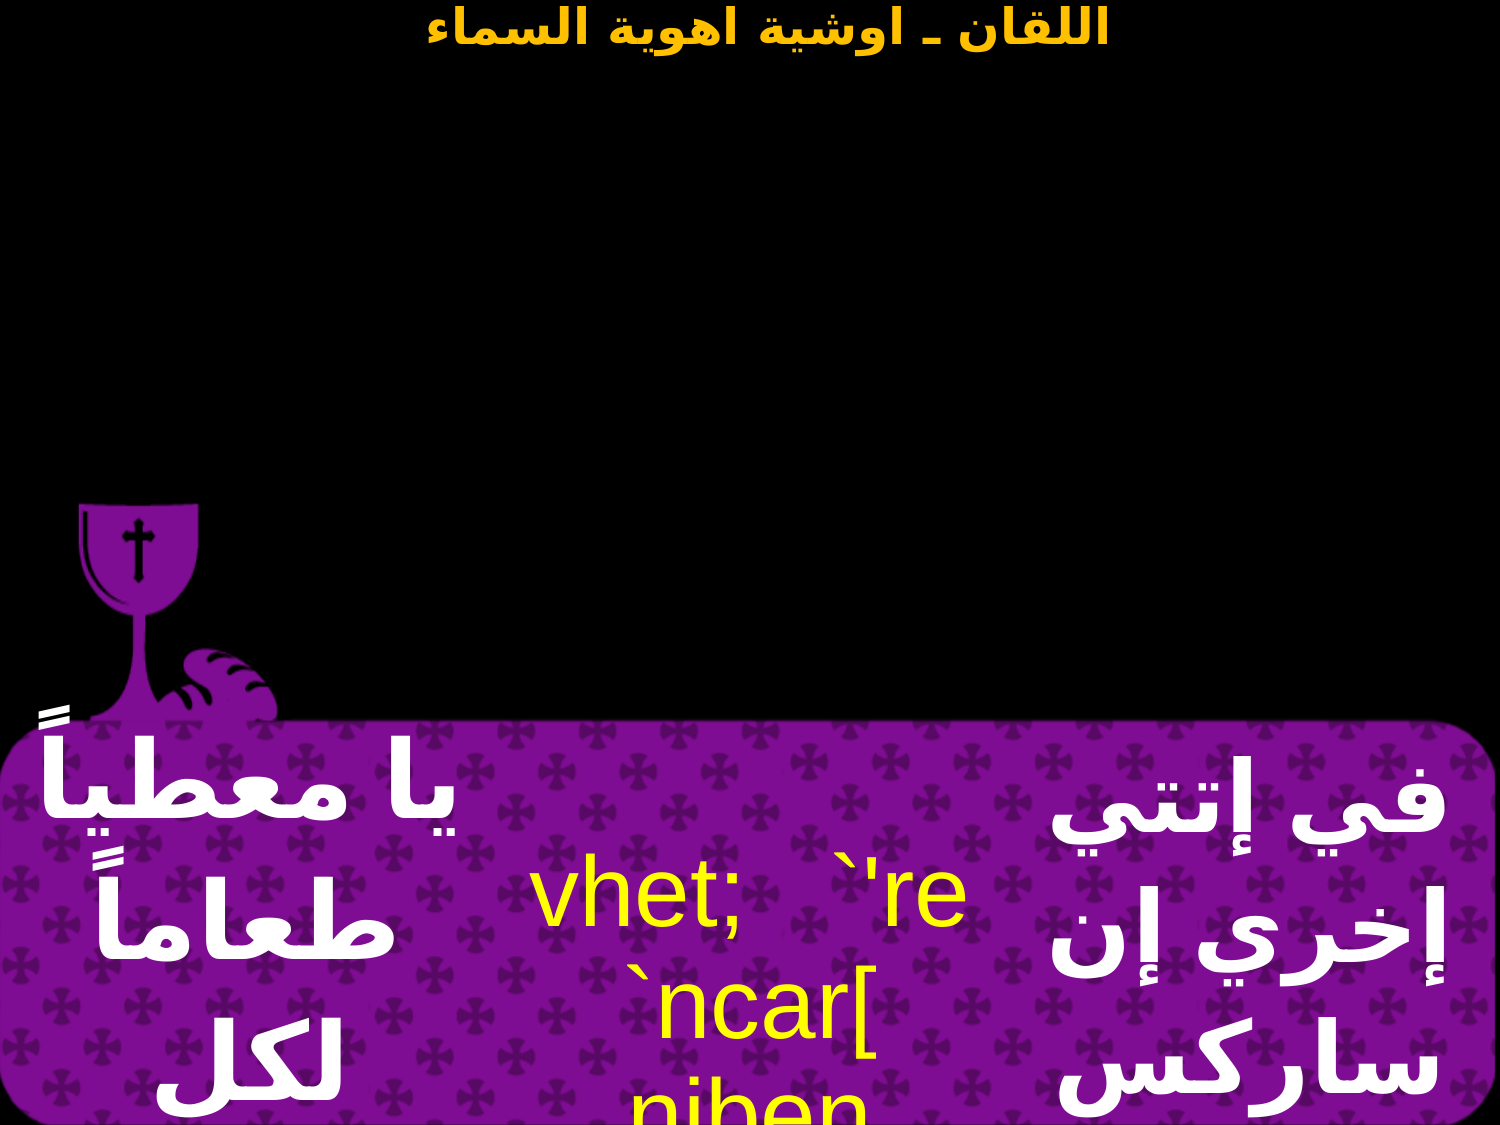

| يا معطياً طعاماً لكل جسد | vhet; `'re `ncar[ niben | في إتتي إخري إن ساركس نيفين |
| --- | --- | --- |